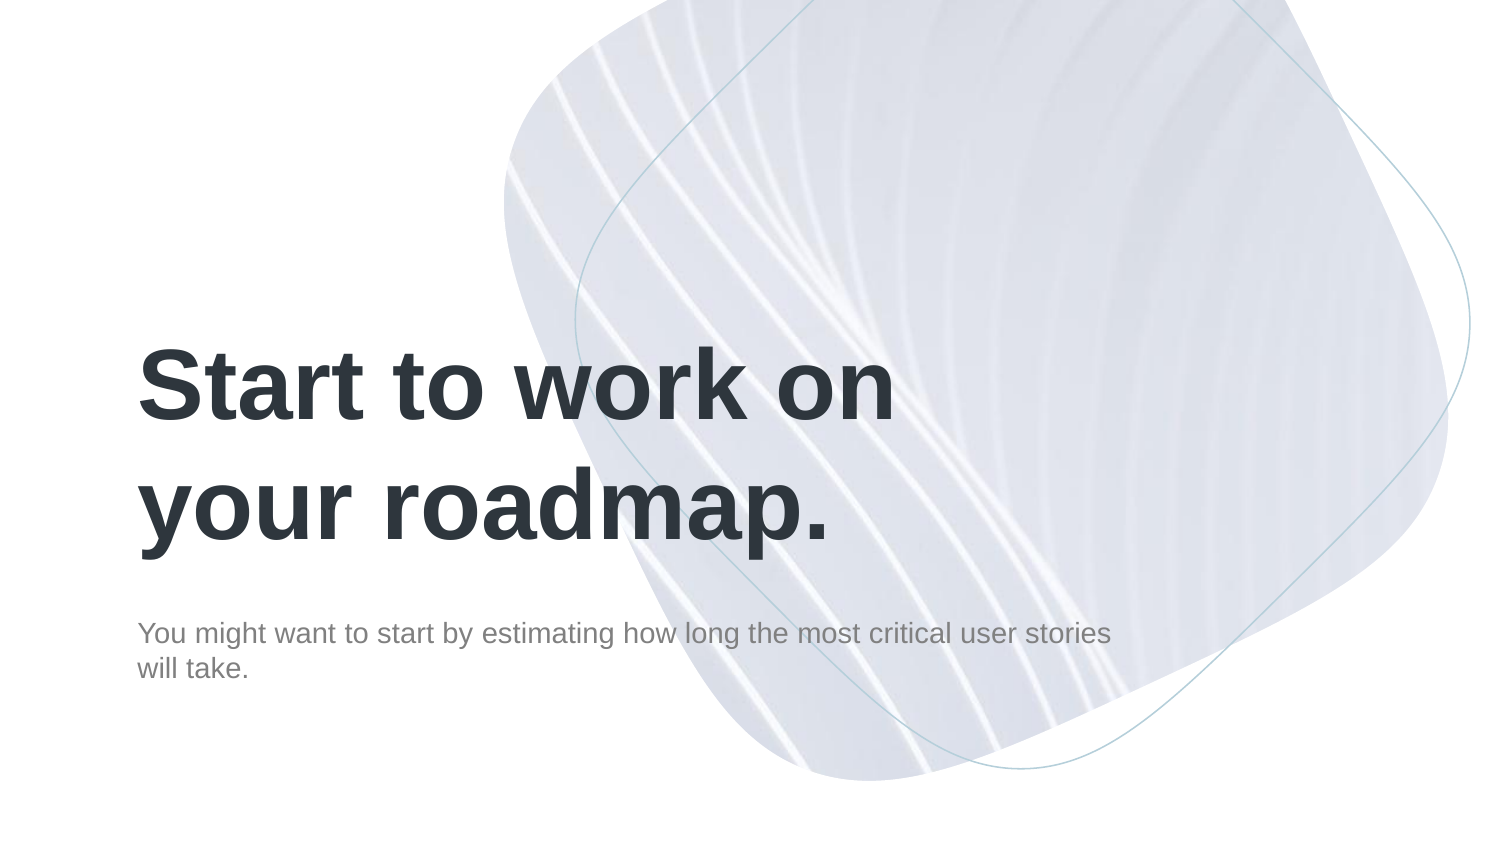

# Start to work on your roadmap.

You might want to start by estimating how long the most critical user stories will take.